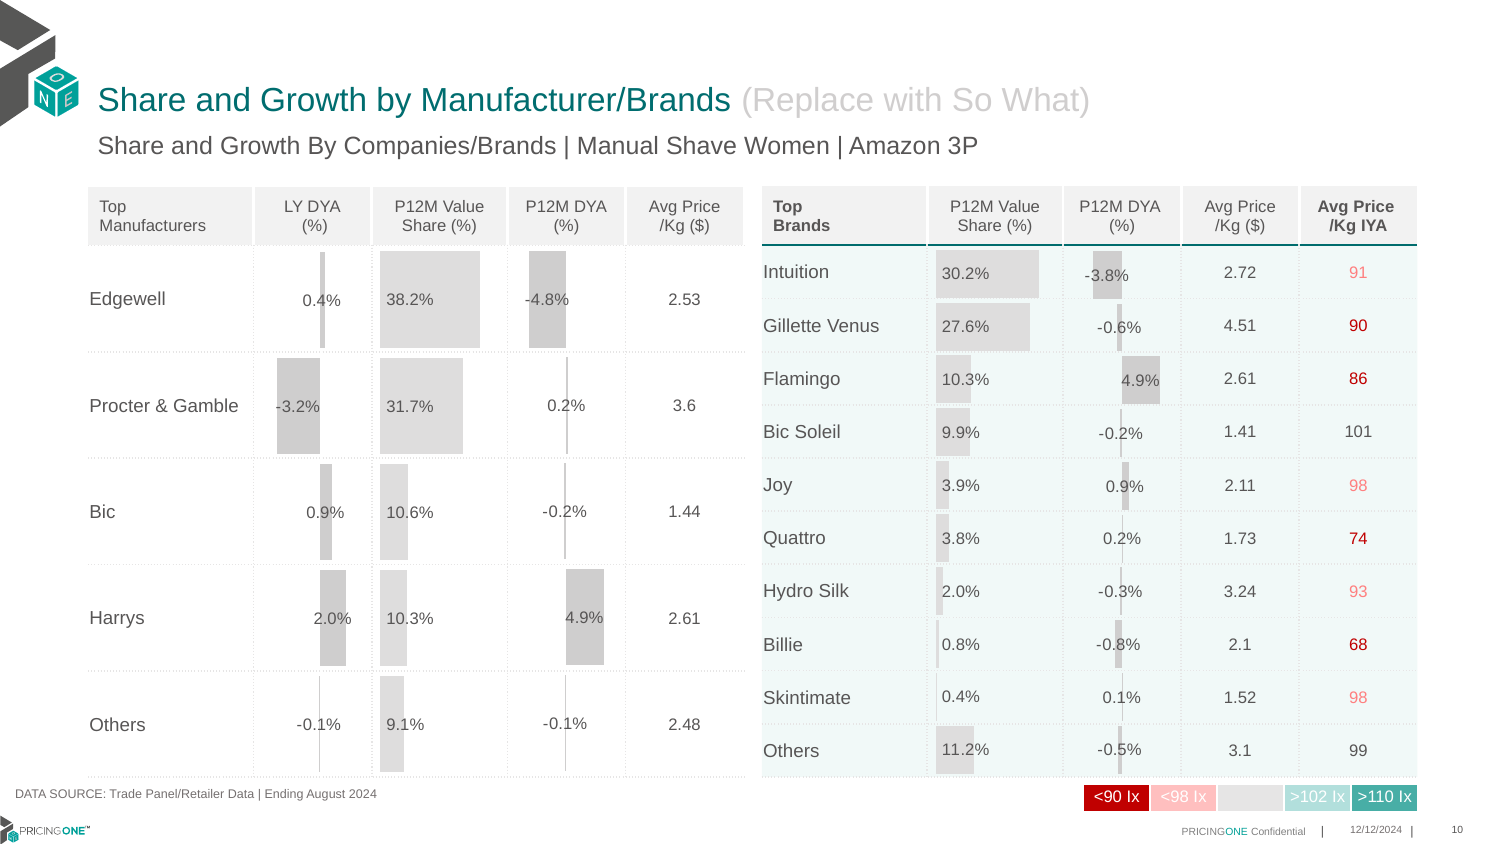

# Share and Growth by Manufacturer/Brands (Replace with So What)

Share and Growth By Companies/Brands | Manual Shave Women | Amazon 3P
| Top Brands | P12M Value Share (%) | P12M DYA (%) | Avg Price /Kg ($) | Avg Price /Kg IYA |
| --- | --- | --- | --- | --- |
| Intuition |  |  | 2.72 | 91 |
| Gillette Venus |  |  | 4.51 | 90 |
| Flamingo |  |  | 2.61 | 86 |
| Bic Soleil |  |  | 1.41 | 101 |
| Joy |  |  | 2.11 | 98 |
| Quattro |  |  | 1.73 | 74 |
| Hydro Silk |  |  | 3.24 | 93 |
| Billie |  |  | 2.1 | 68 |
| Skintimate |  |  | 1.52 | 98 |
| Others |  |  | 3.1 | 99 |
| Top Manufacturers | LY DYA (%) | P12M Value Share (%) | P12M DYA (%) | Avg Price /Kg ($) |
| --- | --- | --- | --- | --- |
| Edgewell |  |  |  | 2.53 |
| Procter & Gamble |  |  |  | 3.6 |
| Bic |  |  |  | 1.44 |
| Harrys |  |  |  | 2.61 |
| Others |  |  |  | 2.48 |

### Chart

| Category | Share DYA P12M |
|---|---|
| None | -0.047817542629945586 |

### Chart

| Category | Value Share P12M |
|---|---|
| None | 0.3823015752799928 |

### Chart

| Category | Share DYA LY |
|---|---|
| None | 0.003739676499462219 |

### Chart

| Category | Value Share |
|---|---|
| None | 0.3017050376682301 |

### Chart

| Category | Share DYA |
|---|---|
| None | -0.03765313194083825 |
DATA SOURCE: Trade Panel/Retailer Data | Ending August 2024
| <90 Ix | <98 Ix |  | >102 Ix | >110 Ix |
| --- | --- | --- | --- | --- |

12/12/2024
10